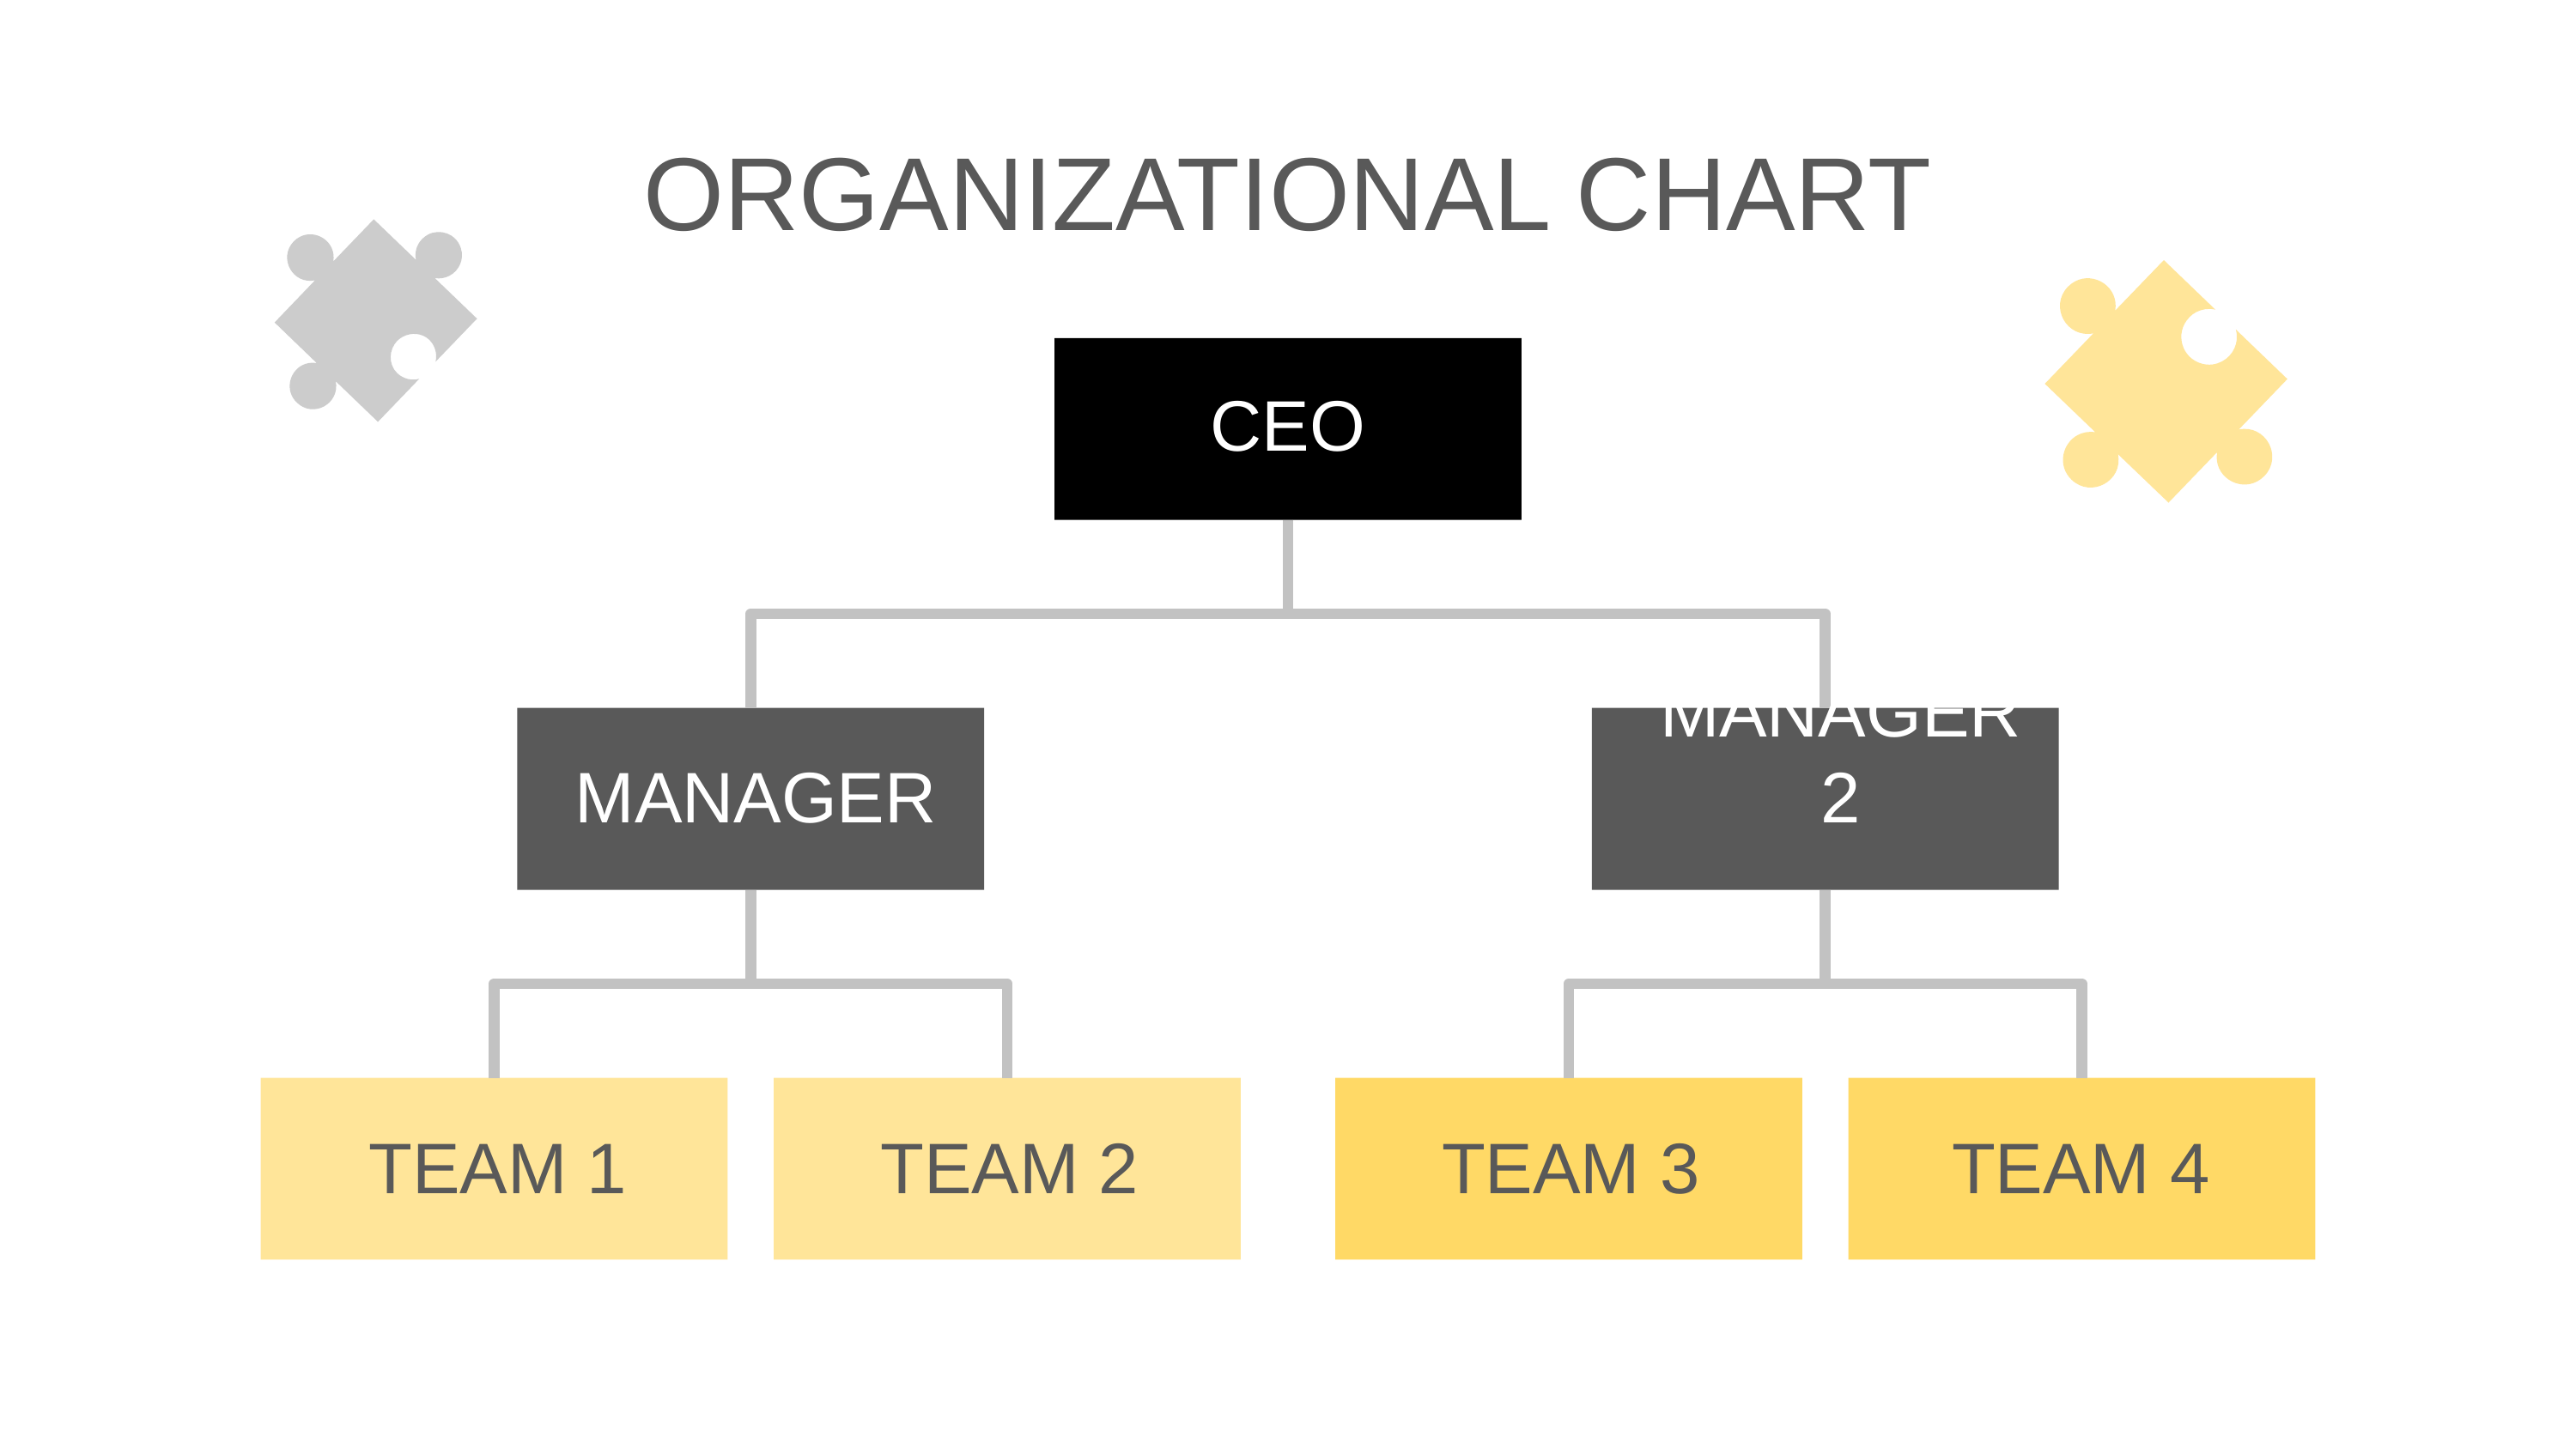

# ORGANIZATIONAL CHART

CEO

MANAGER
MANAGER 2

TEAM 1
TEAM 2
TEAM 3
TEAM 4